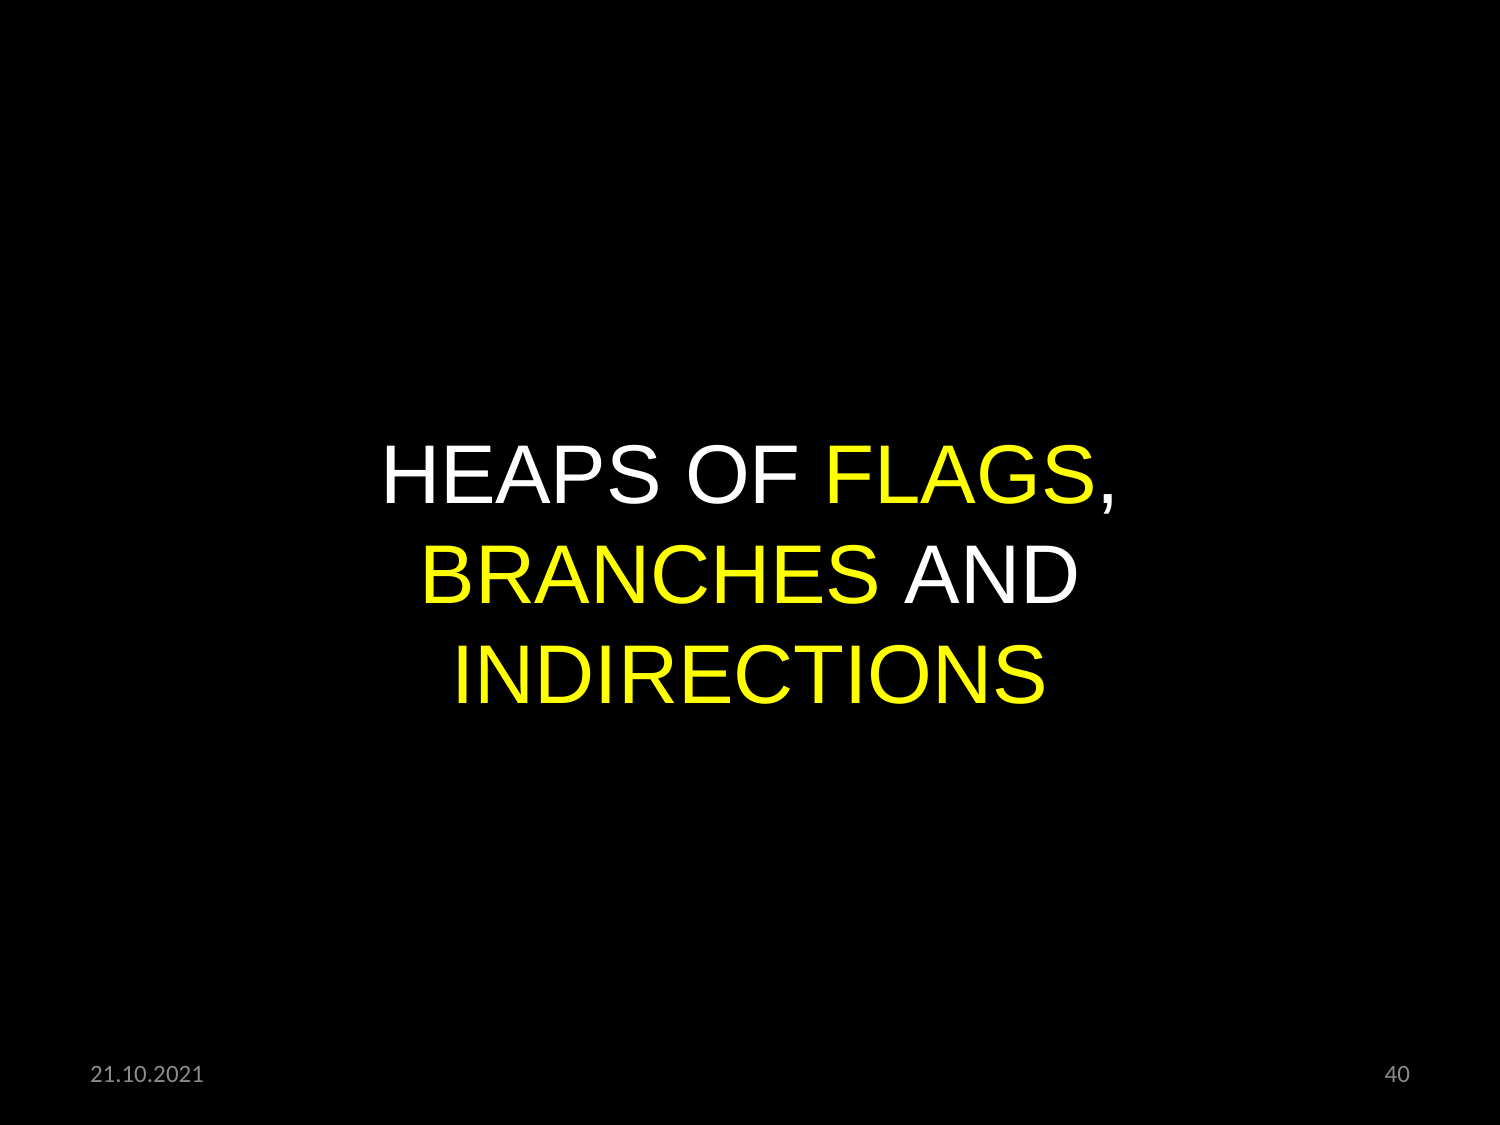

HEAPS OF FLAGS, BRANCHES AND INDIRECTIONS
21.10.2021
40